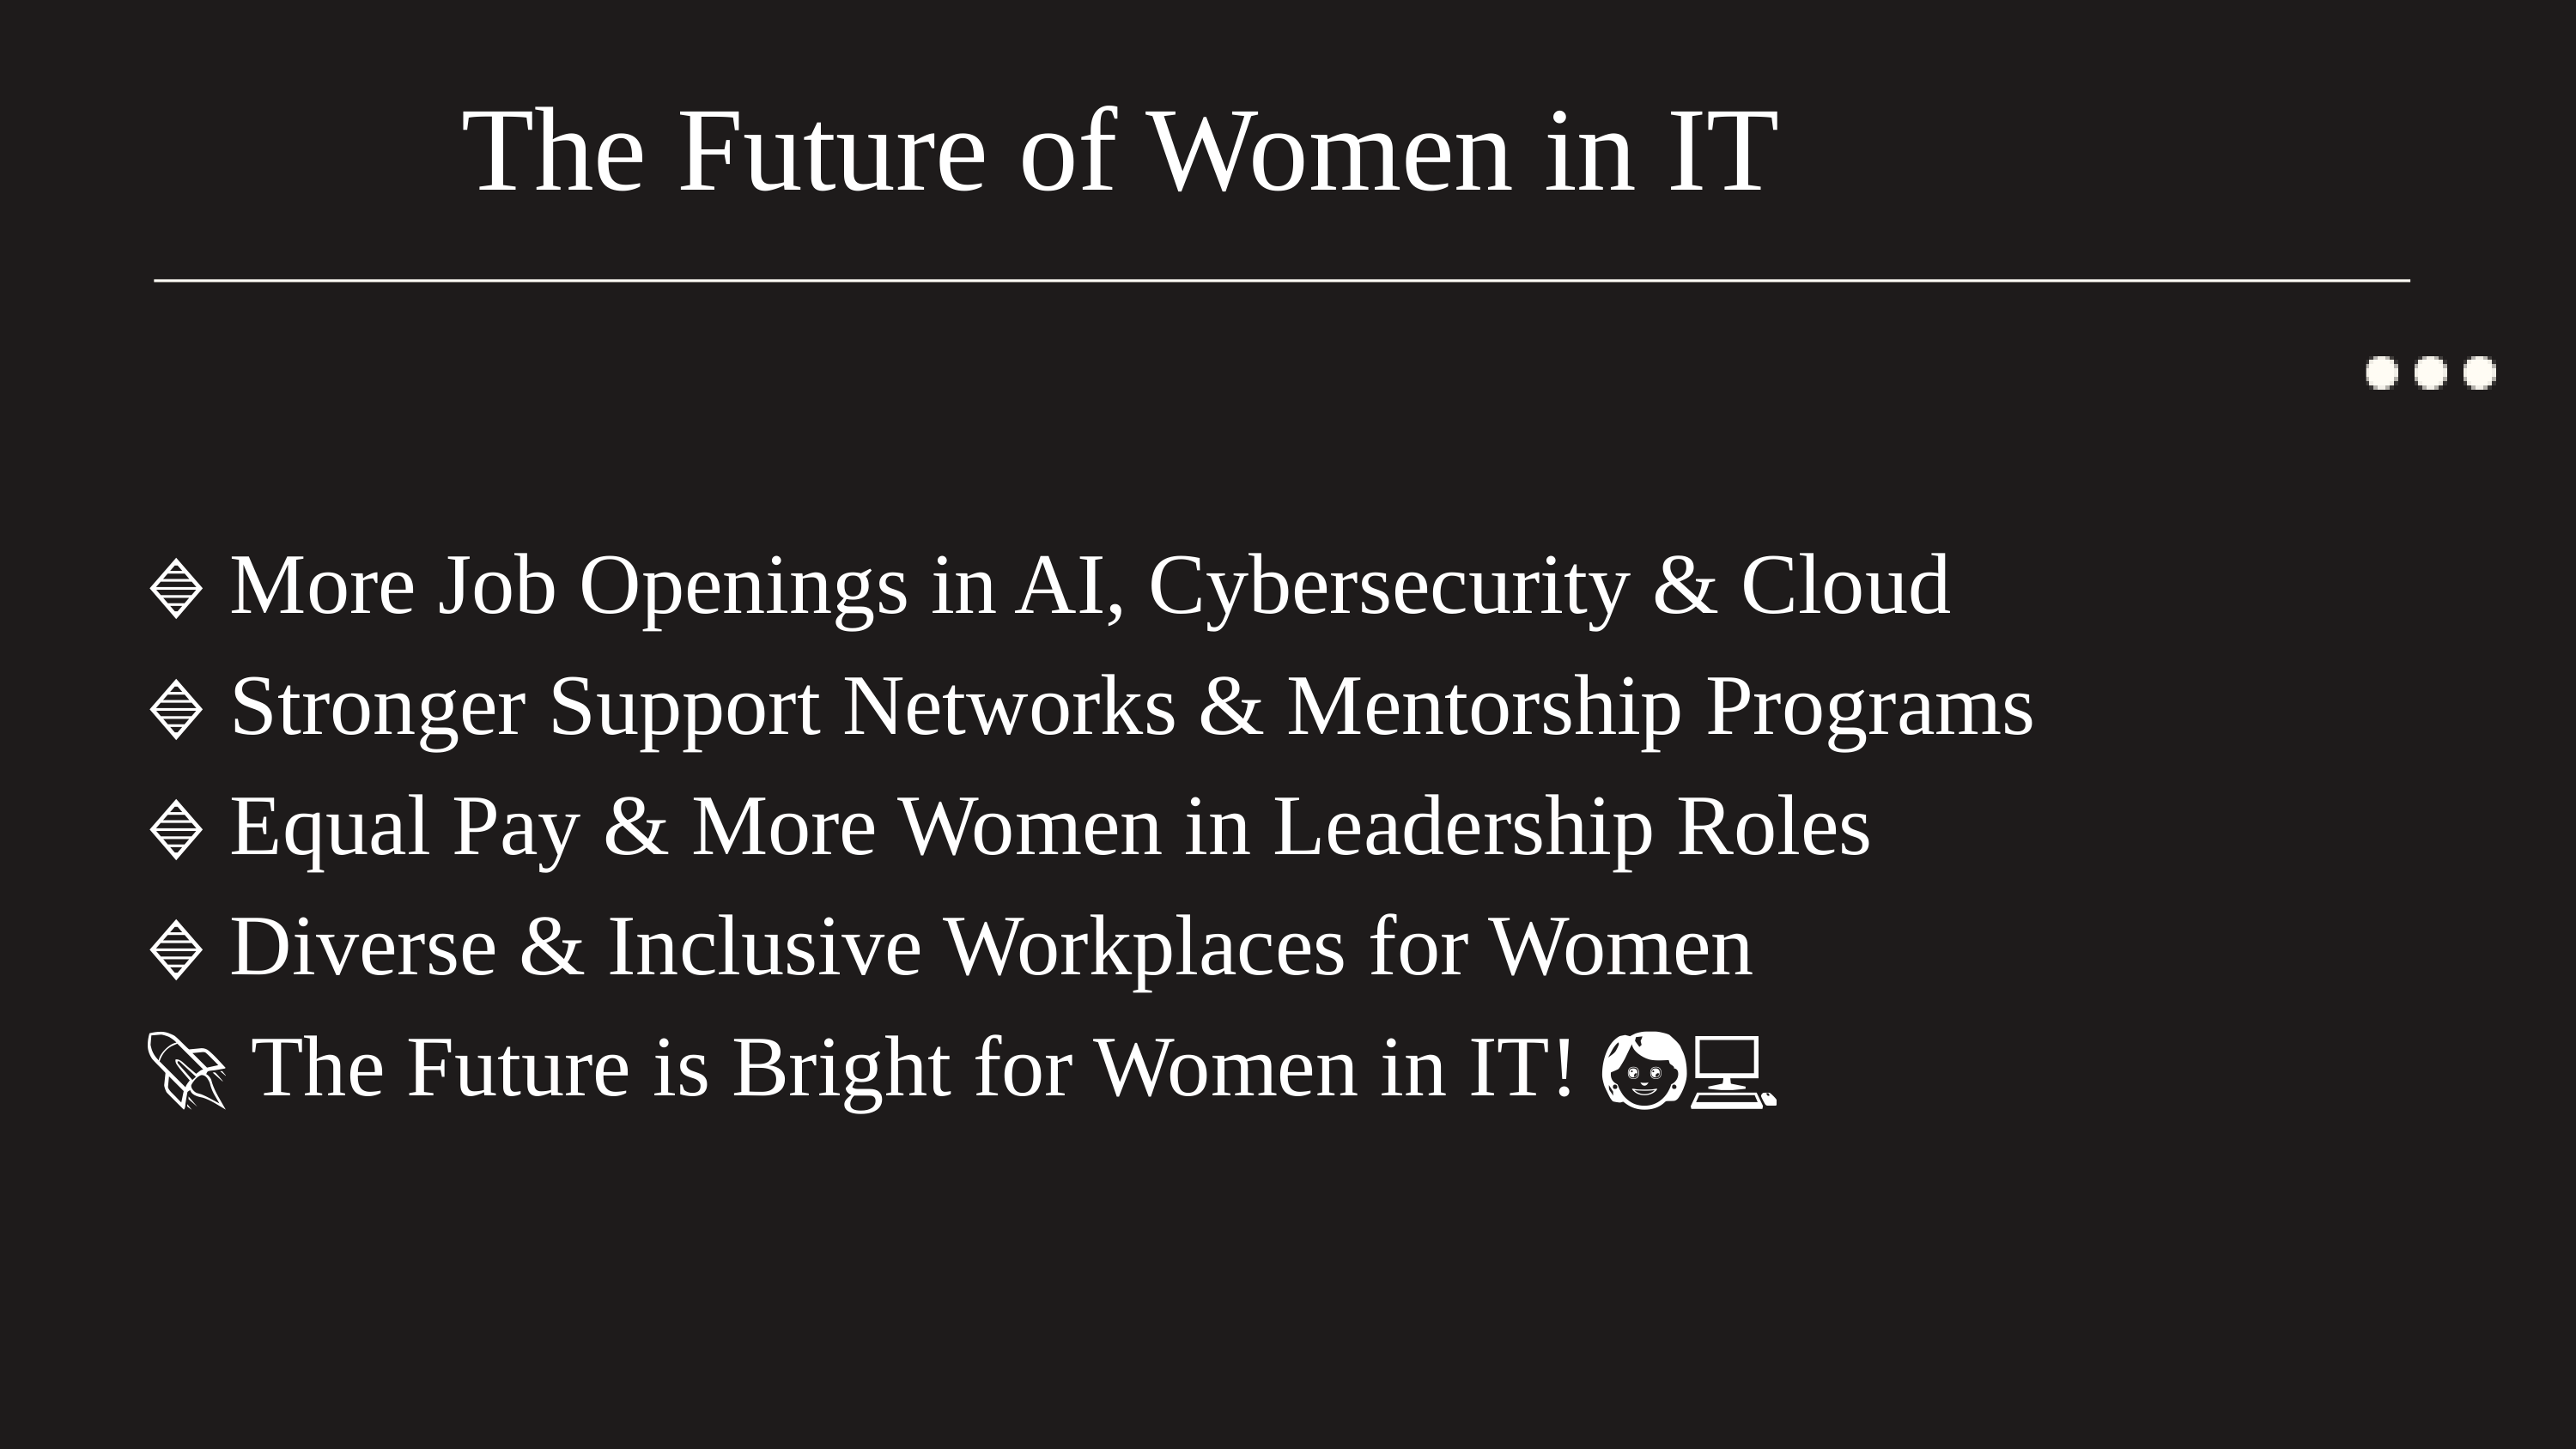

The Future of Women in IT

🔹 More Job Openings in AI, Cybersecurity & Cloud
🔹 Stronger Support Networks & Mentorship Programs
🔹 Equal Pay & More Women in Leadership Roles
🔹 Diverse & Inclusive Workplaces for Women
🚀 The Future is Bright for Women in IT! 👩‍💻

Aldenaire & Partners
Arowwai Industries
Studio
Shodwe

PROJECT 1
PROJECT 2
PROJECT 3
Lorem ipsum dolor sit amet, volutpat  consectetur adipiscing elit. Curabitur vel orci ut dolor fringilla dignissim a nec mauris. Nam at volutpat dui, et pretium metus.
Lorem ipsum dolor sit amet, volutpat  consectetur adipiscing elit. Curabitur vel orci ut dolor fringilla dignissim a nec mauris. Nam at volutpat dui, et pretium metus.
Lorem ipsum dolor sit amet, volutpat  consectetur adipiscing elit. Curabitur vel orci ut dolor fringilla dignissim a nec mauris. Nam at volutpat dui, et pretium metus.